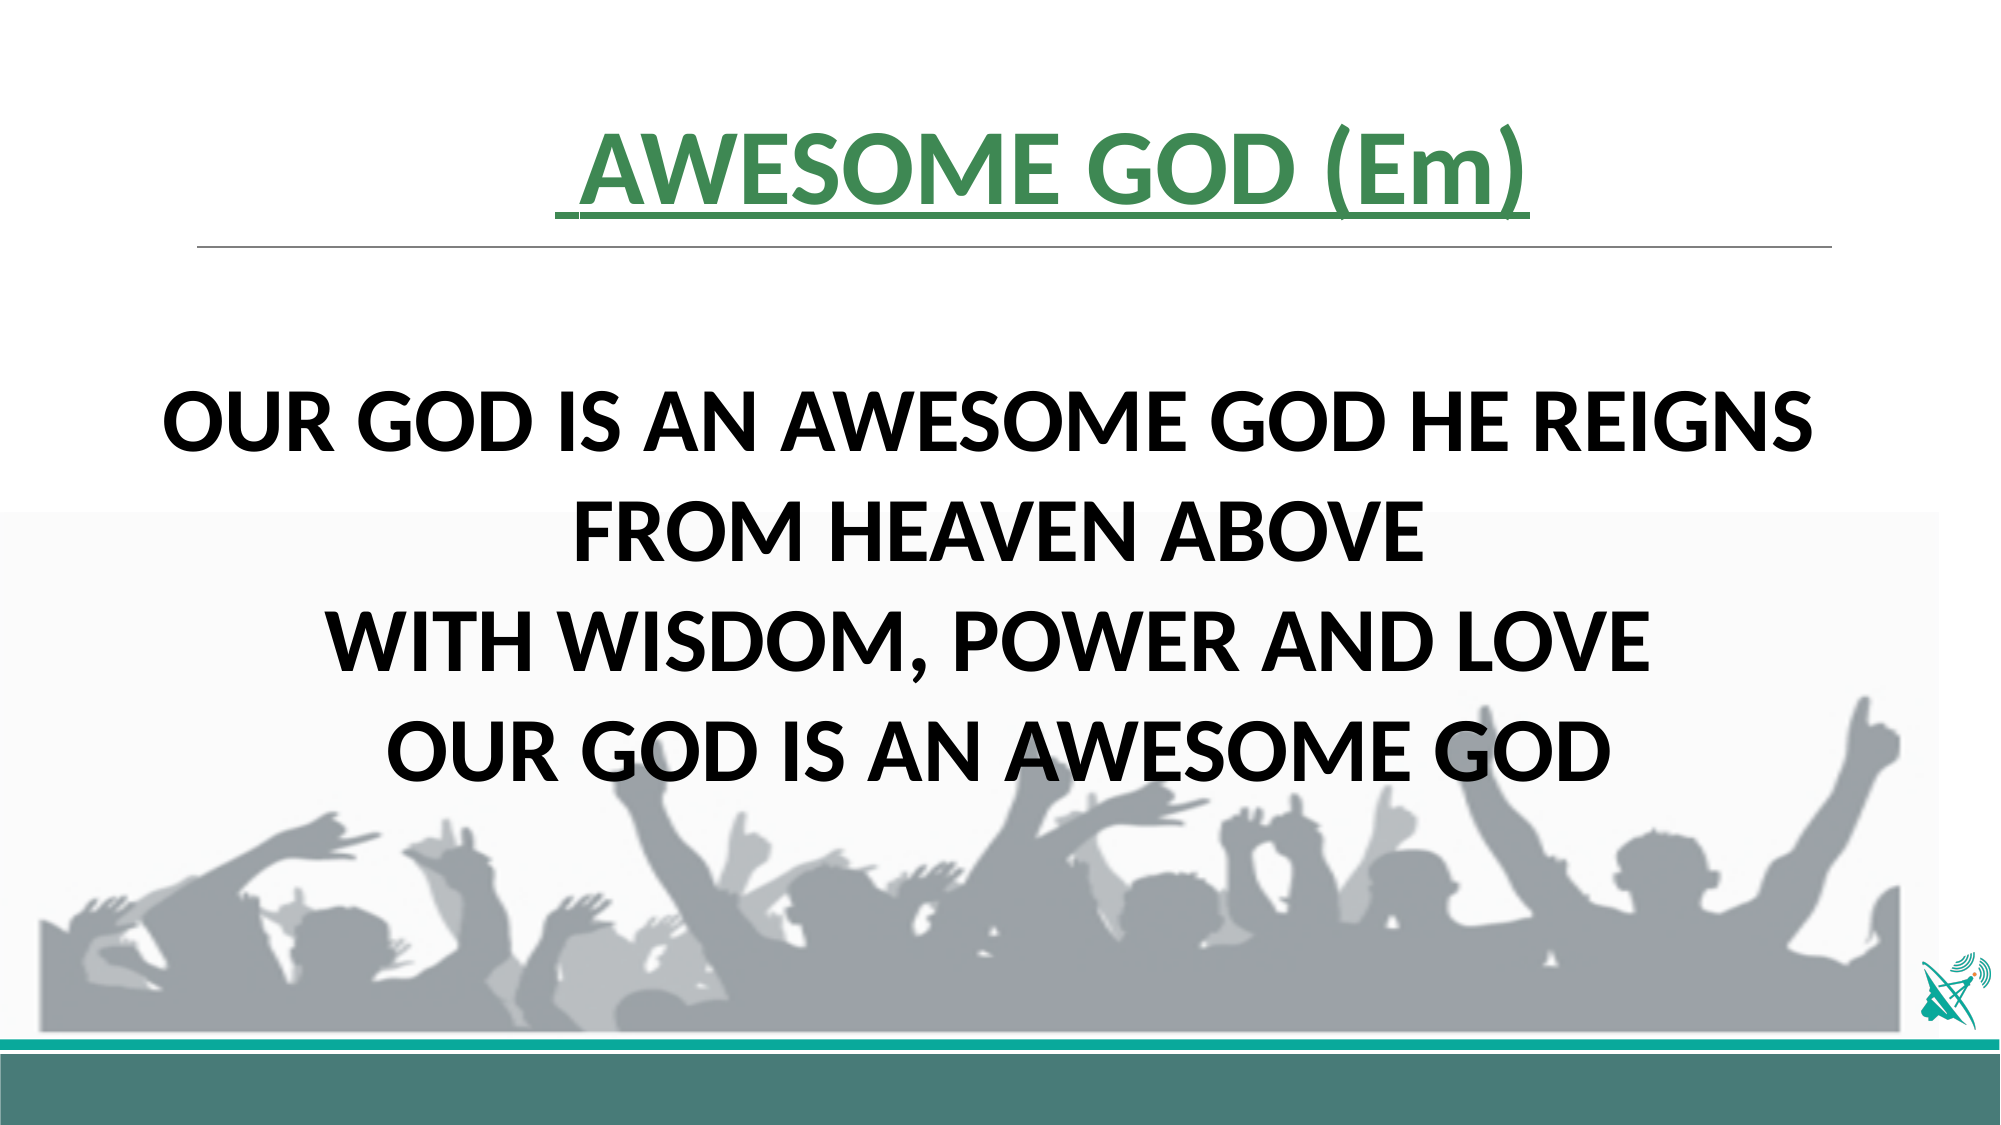

# AWESOME GOD (Em)

OUR GOD IS AN AWESOME GOD HE REIGNS
FROM HEAVEN ABOVE
WITH WISDOM, POWER AND LOVE
OUR GOD IS AN AWESOME GOD